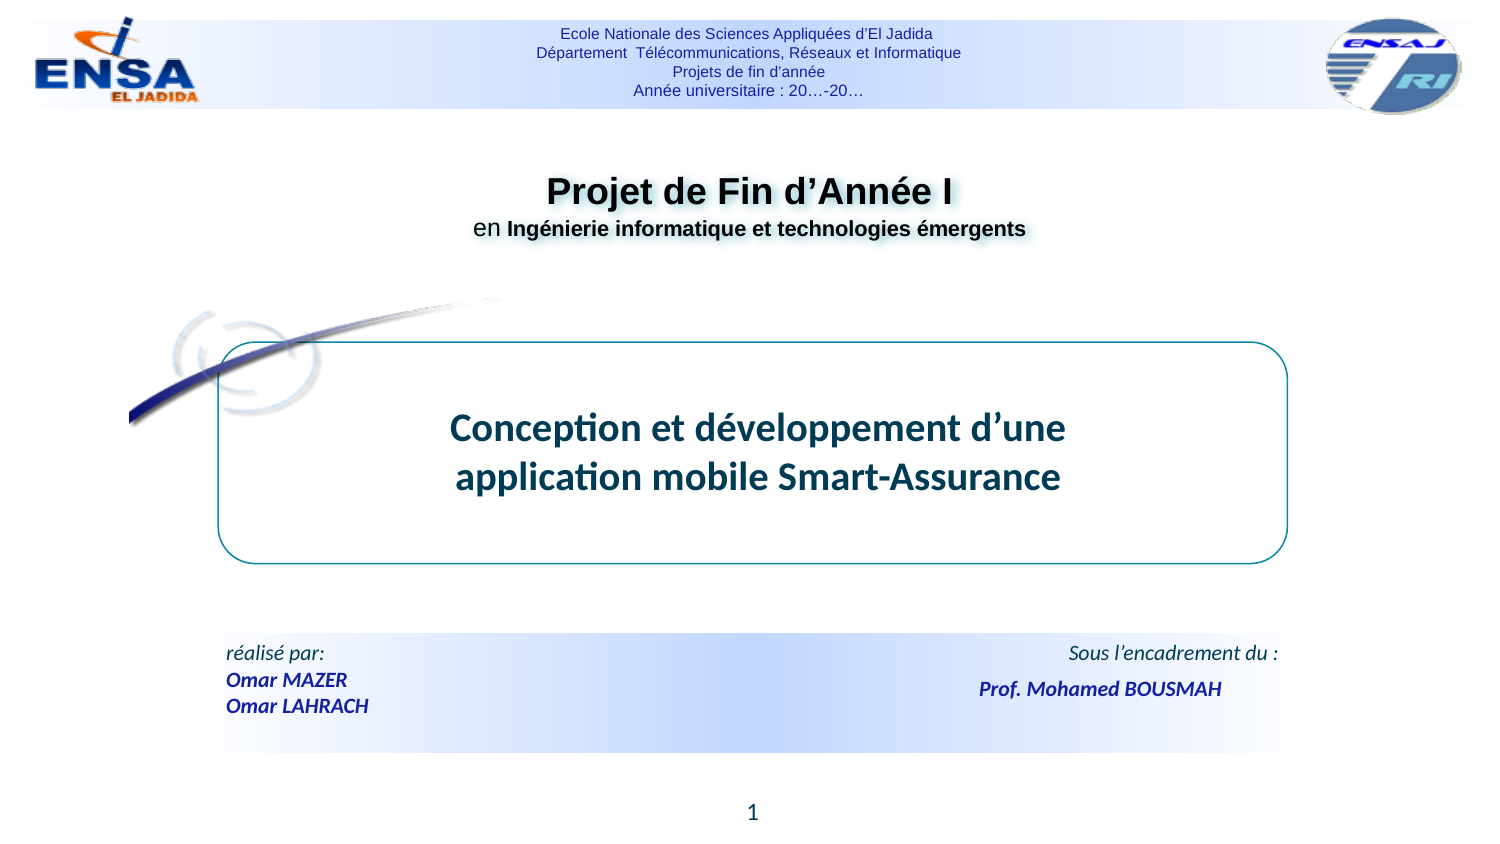

Projet de Fin d’Année I
en Ingénierie informatique et technologies émergents
Conception et développement d’une application mobile Smart-Assurance
réalisé par:
Omar MAZER
Omar LAHRACH
Sous l’encadrement du :
Prof. Mohamed BOUSMAH